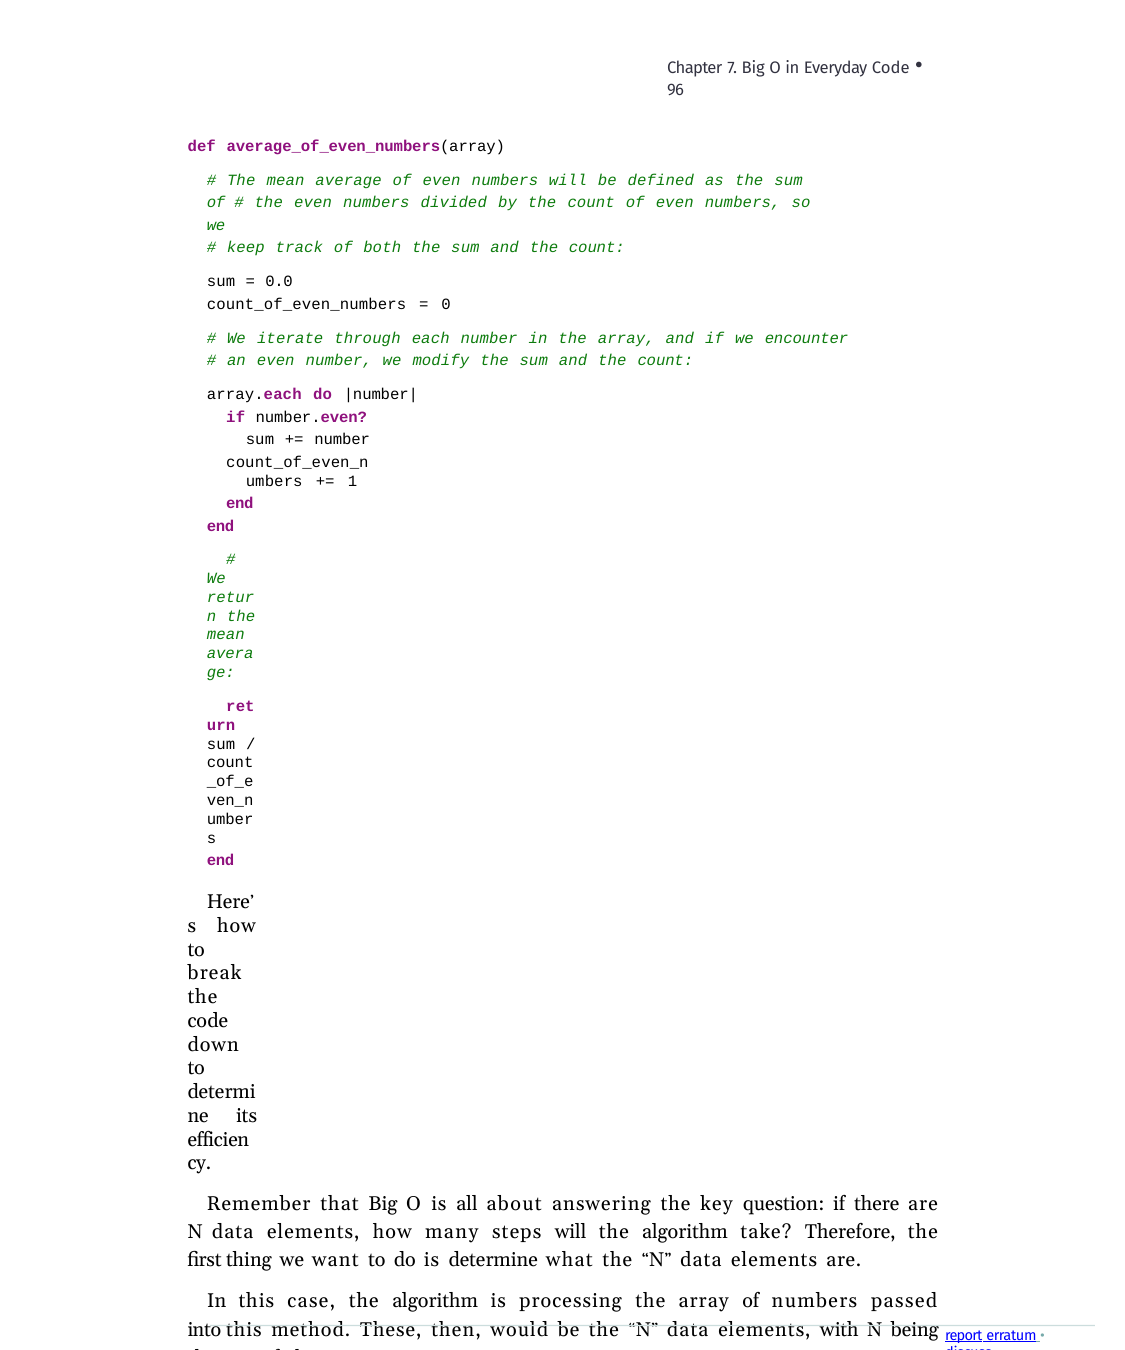

Chapter 7. Big O in Everyday Code • 96

def average_of_even_numbers(array)
# The mean average of even numbers will be defined as the sum of # the even numbers divided by the count of even numbers, so we
# keep track of both the sum and the count:
sum = 0.0
count_of_even_numbers = 0
# We iterate through each number in the array, and if we encounter # an even number, we modify the sum and the count:
array.each do |number|
if number.even? sum += number
count_of_even_numbers += 1
end end
# We return the mean average:
return sum / count_of_even_numbers
end

Here’s how to break the code down to determine its efficiency.
Remember that Big O is all about answering the key question: if there are N data elements, how many steps will the algorithm take? Therefore, the first thing we want to do is determine what the “N” data elements are.
In this case, the algorithm is processing the array of numbers passed into this method. These, then, would be the “N” data elements, with N being the size of the array.
Next, we have to determine how many steps the algorithm takes to process these N values.
We can see that the guts of the algorithm is the loop that iterates over each number inside the array, so we’ll want to analyze that first. Since the loop iterates over each of the N elements, we know that the algorithm takes at least N steps.
Looking inside the loop, though, we can see that a varying number of steps occur within each round of the loop. For each and every number, we check whether the number is even. Then, if the number is even, we perform two more steps: we modify the sum variable, and we modify the count_of_even_numbers variable. So, we execute three more steps for even numbers than we do for odd numbers.
As you’ve learned, Big O focuses primarily on worst-case scenarios. In our case, the worst case is when all the numbers are even, in which case we
report erratum • discuss